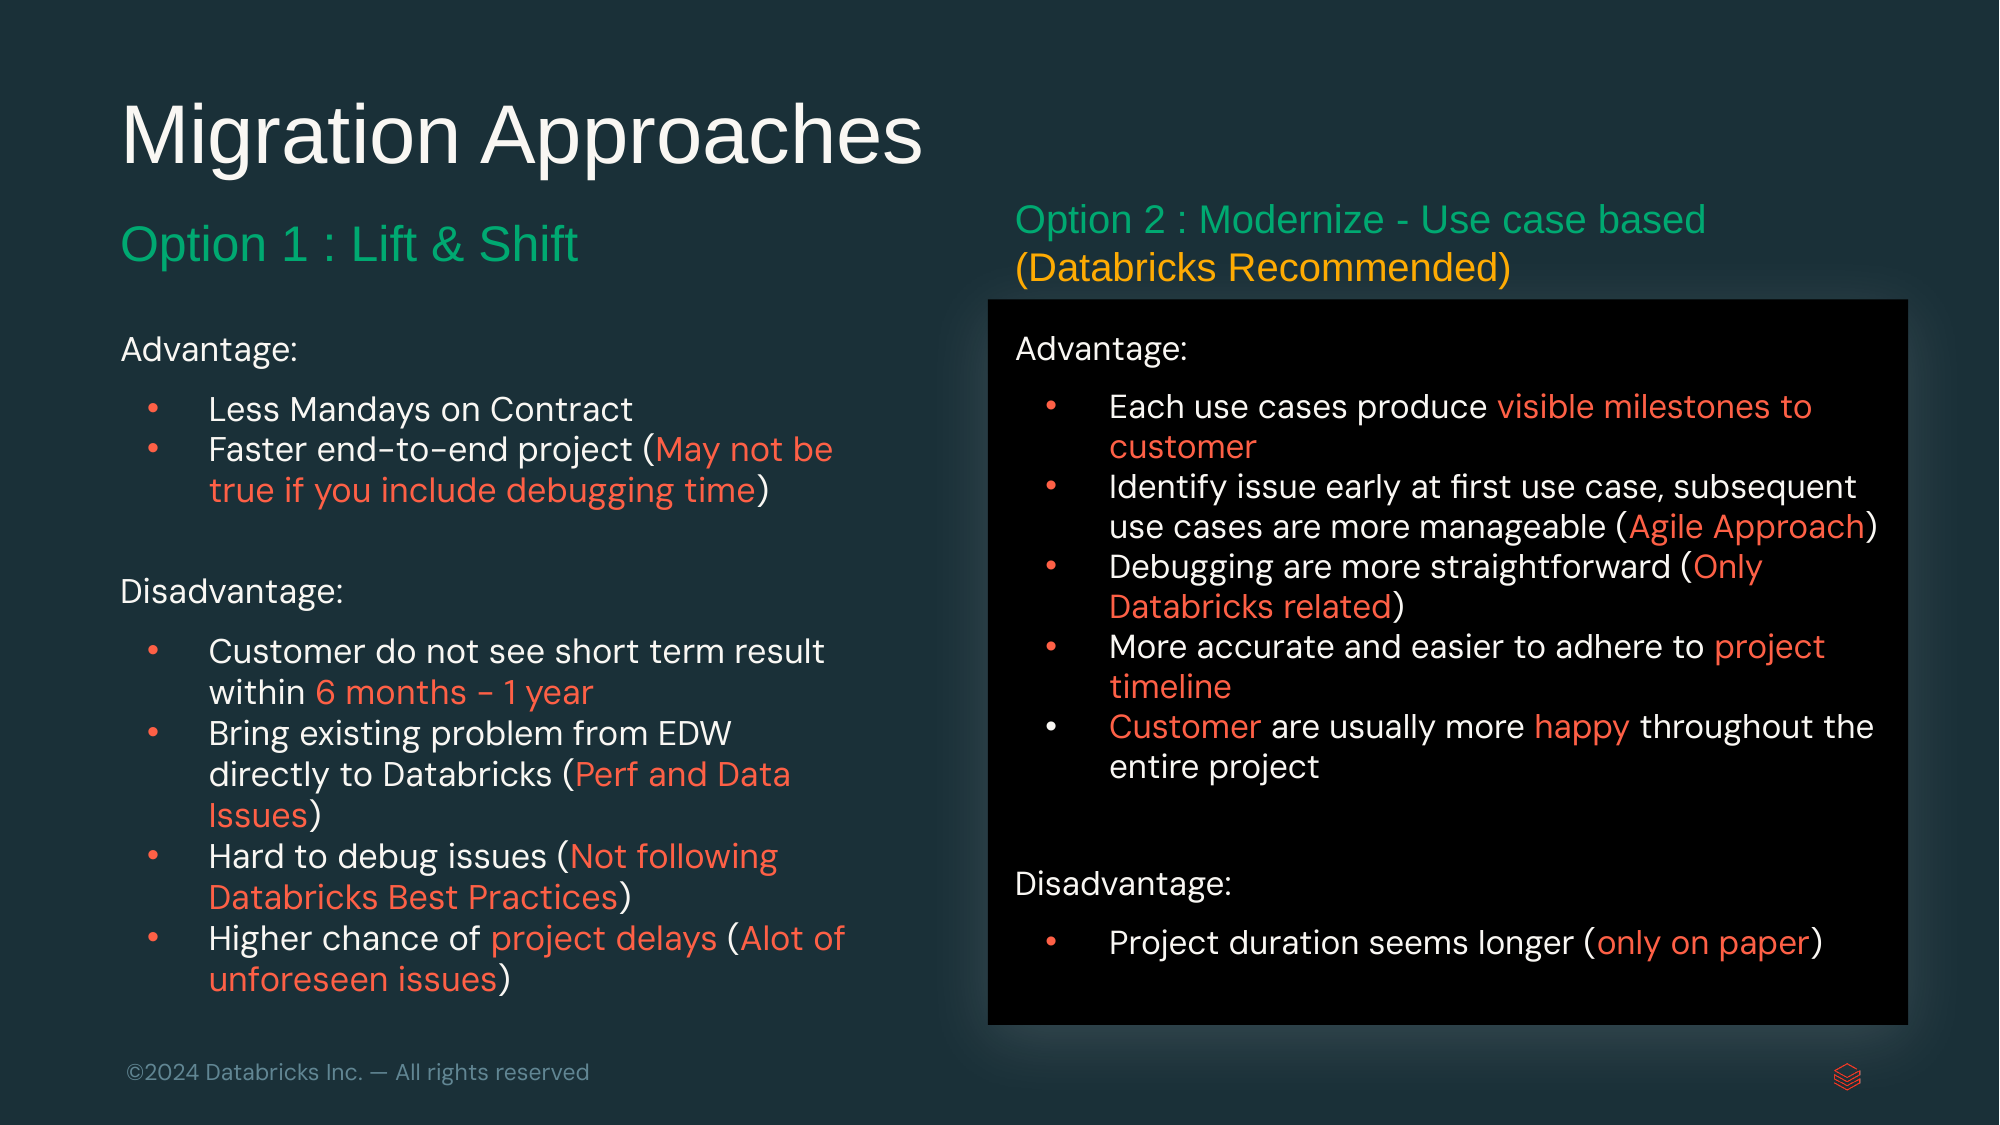

# Migration Approaches
Option 2 : Modernize - Use case based (Databricks Recommended)
Option 1 : Lift & Shift
Advantage:
Less Mandays on Contract
Faster end-to-end project (May not be true if you include debugging time)
Disadvantage:
Customer do not see short term result within 6 months - 1 year
Bring existing problem from EDW directly to Databricks (Perf and Data Issues)
Hard to debug issues (Not following Databricks Best Practices)
Higher chance of project delays (Alot of unforeseen issues)
Advantage:
Each use cases produce visible milestones to customer
Identify issue early at first use case, subsequent use cases are more manageable (Agile Approach)
Debugging are more straightforward (Only Databricks related)
More accurate and easier to adhere to project timeline
Customer are usually more happy throughout the entire project

Disadvantage:
Project duration seems longer (only on paper)